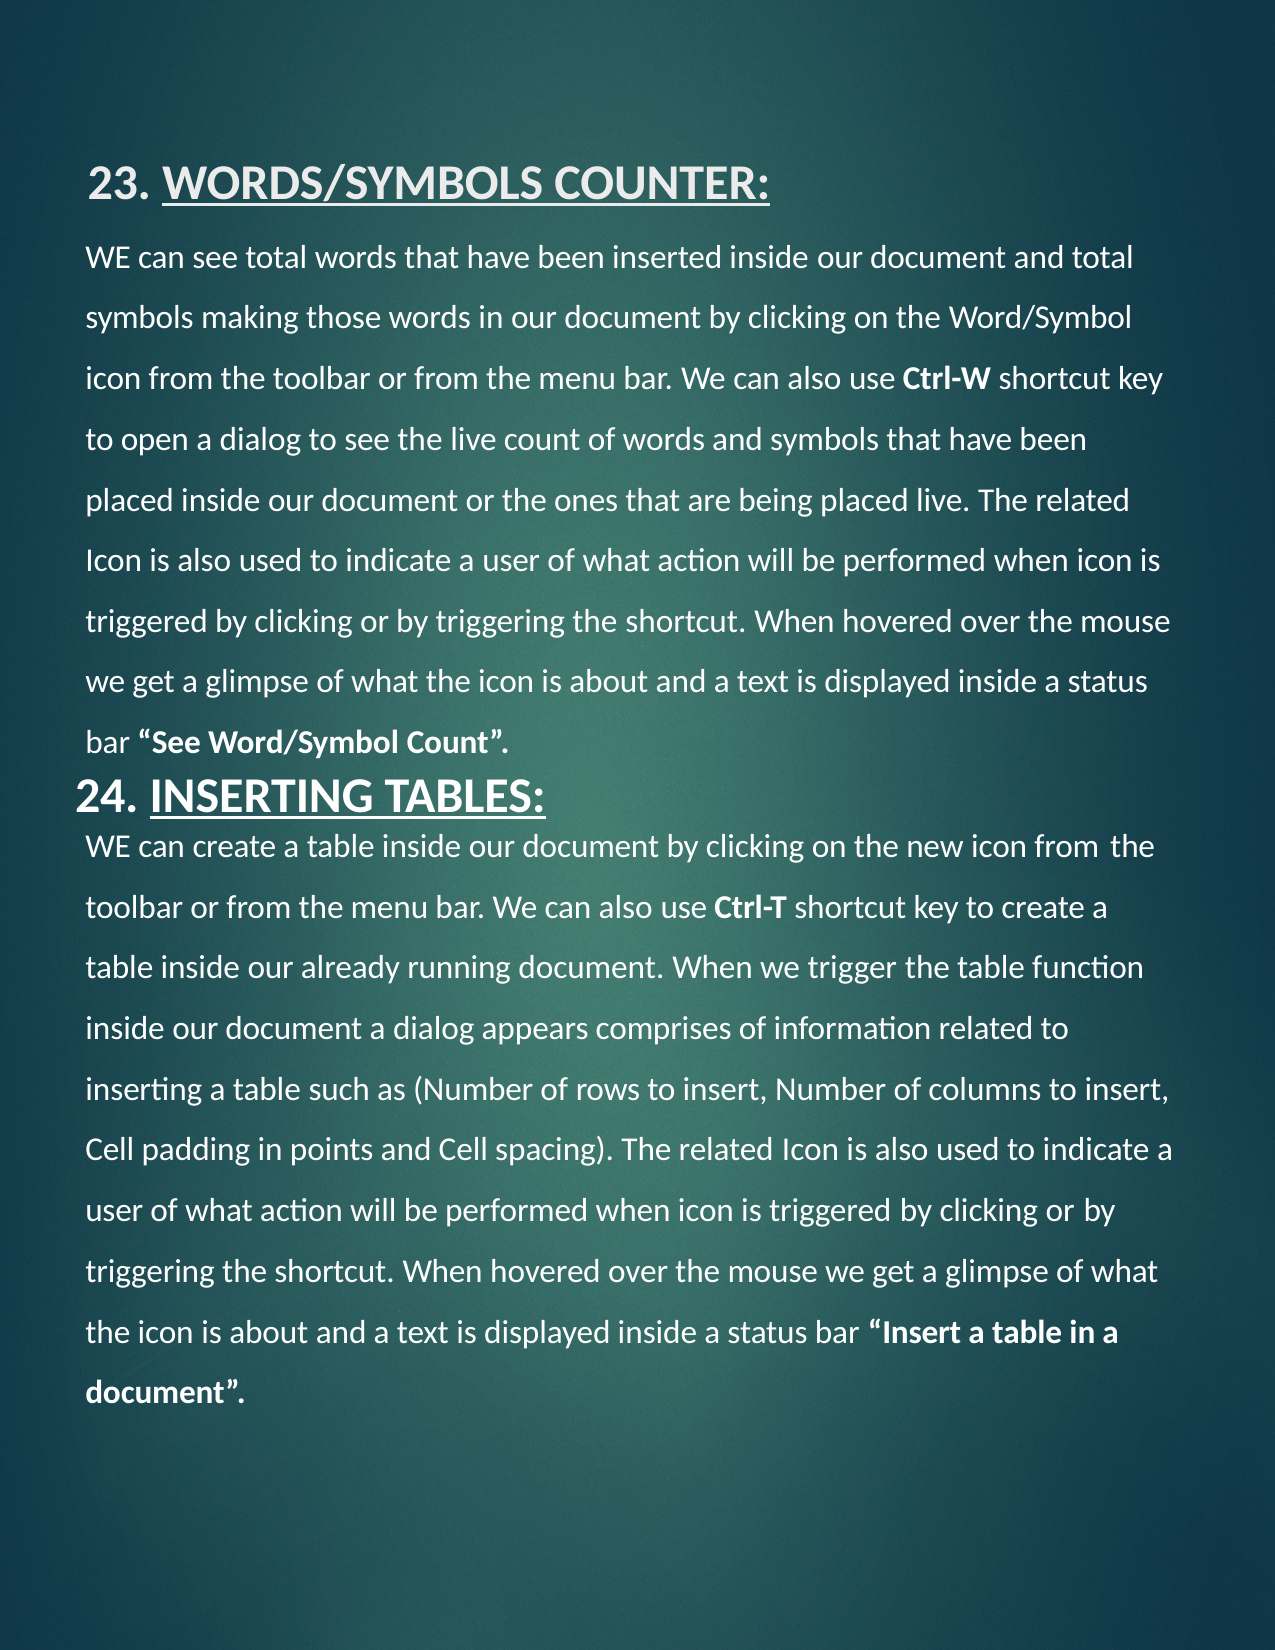

# 23. WORDS/SYMBOLS COUNTER:
WE can see total words that have been inserted inside our document and total  symbols making those words in our document by clicking on the Word/Symbol  icon from the toolbar or from the menu bar. We can also use Ctrl-W shortcut key  to open a dialog to see the live count of words and symbols that have been  placed inside our document or the ones that are being placed live. The related  Icon is also used to indicate a user of what action will be performed when icon is  triggered by clicking or by triggering the shortcut. When hovered over the mouse  we get a glimpse of what the icon is about and a text is displayed inside a status  bar “See Word/Symbol Count”.
24. INSERTING TABLES:
WE can create a table inside our document by clicking on the new icon from the
toolbar or from the menu bar. We can also use Ctrl-T shortcut key to create a  table inside our already running document. When we trigger the table function  inside our document a dialog appears comprises of information related to  inserting a table such as (Number of rows to insert, Number of columns to insert,  Cell padding in points and Cell spacing). The related Icon is also used to indicate a  user of what action will be performed when icon is triggered by clicking or by
triggering the shortcut. When hovered over the mouse we get a glimpse of what  the icon is about and a text is displayed inside a status bar “Insert a table in a  document”.